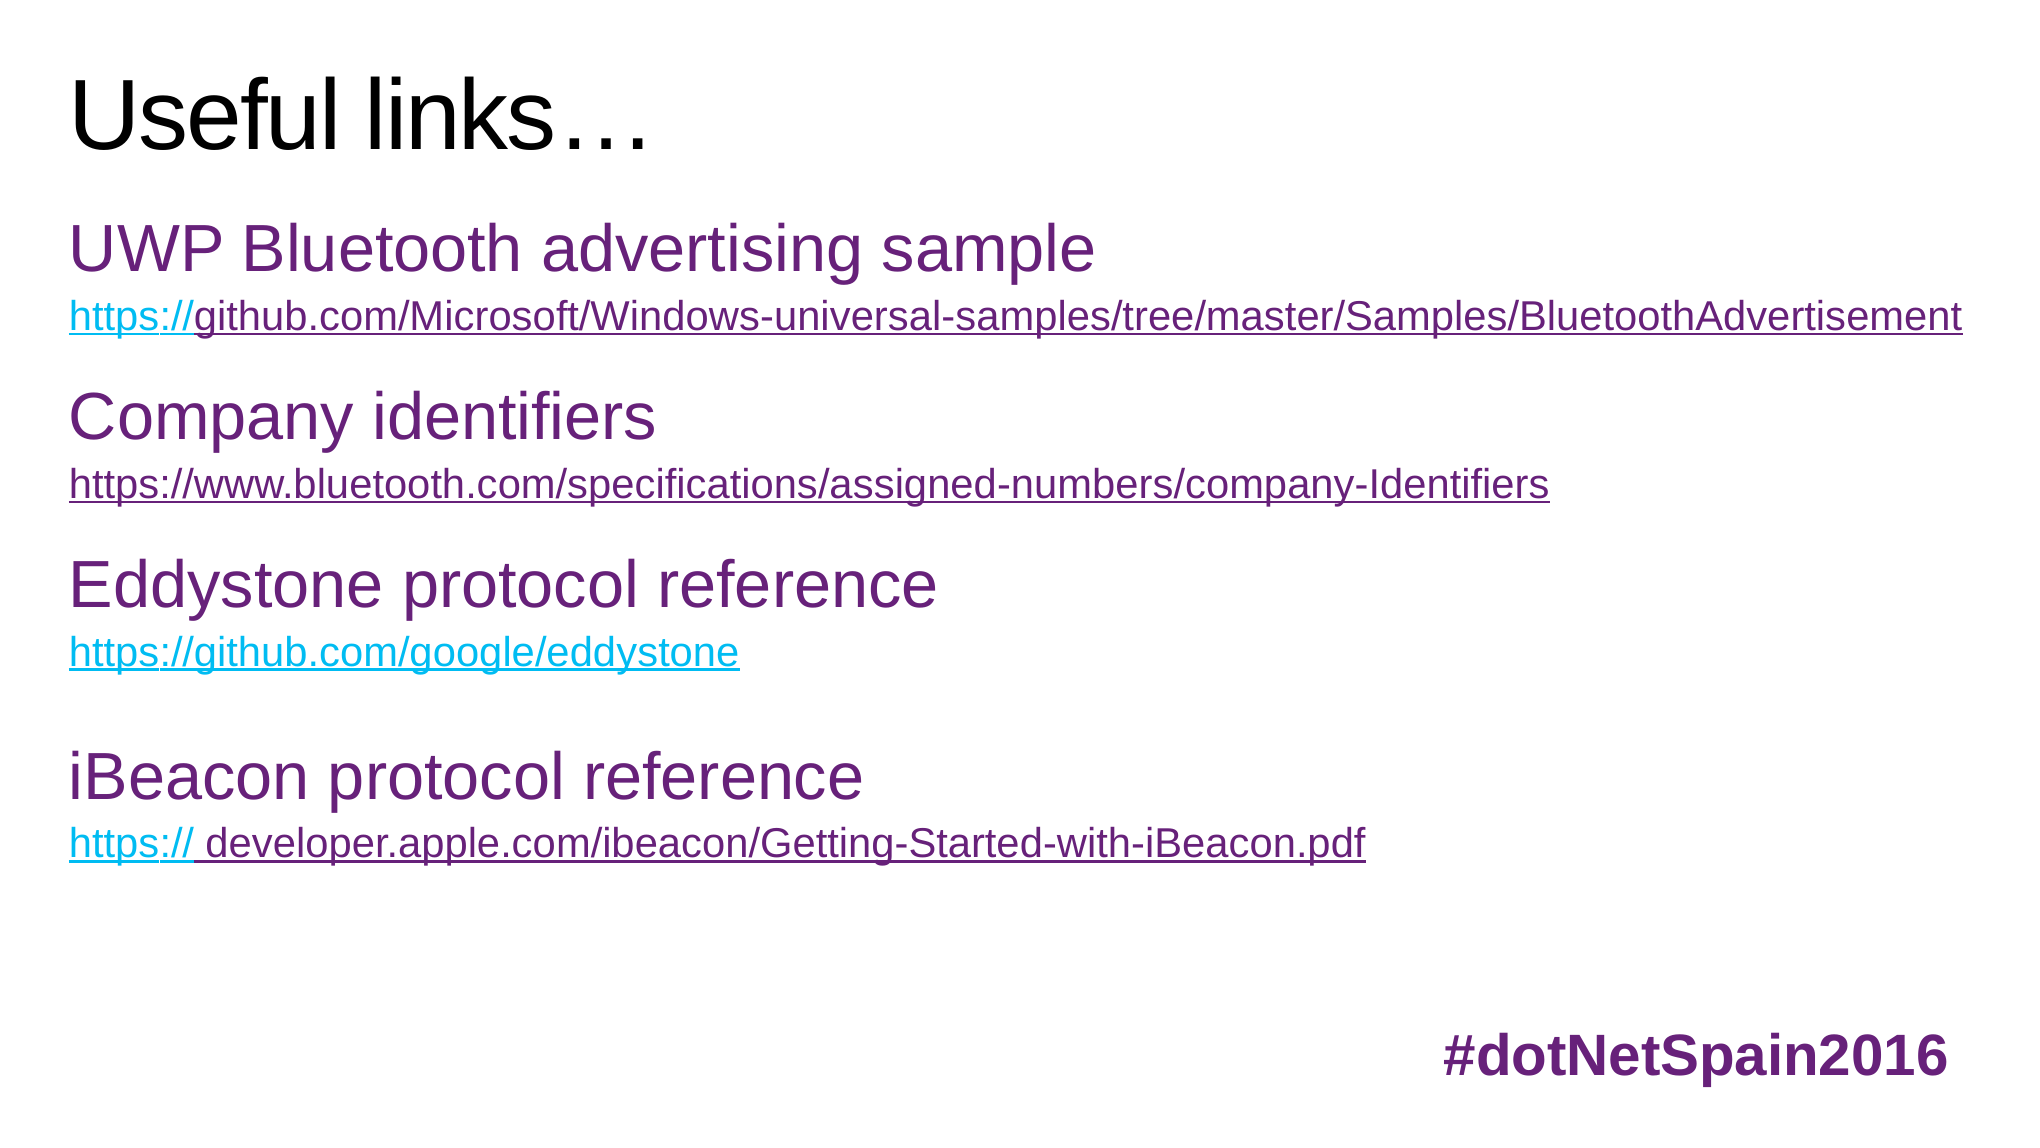

# Useful links…
UWP Bluetooth advertising sample
https://github.com/Microsoft/Windows-universal-samples/tree/master/Samples/BluetoothAdvertisement

Company identifiers
https://www.bluetooth.com/specifications/assigned-numbers/company-Identifiers

Eddystone protocol reference
https://github.com/google/eddystone

iBeacon protocol reference
https:// developer.apple.com/ibeacon/Getting-Started-with-iBeacon.pdf